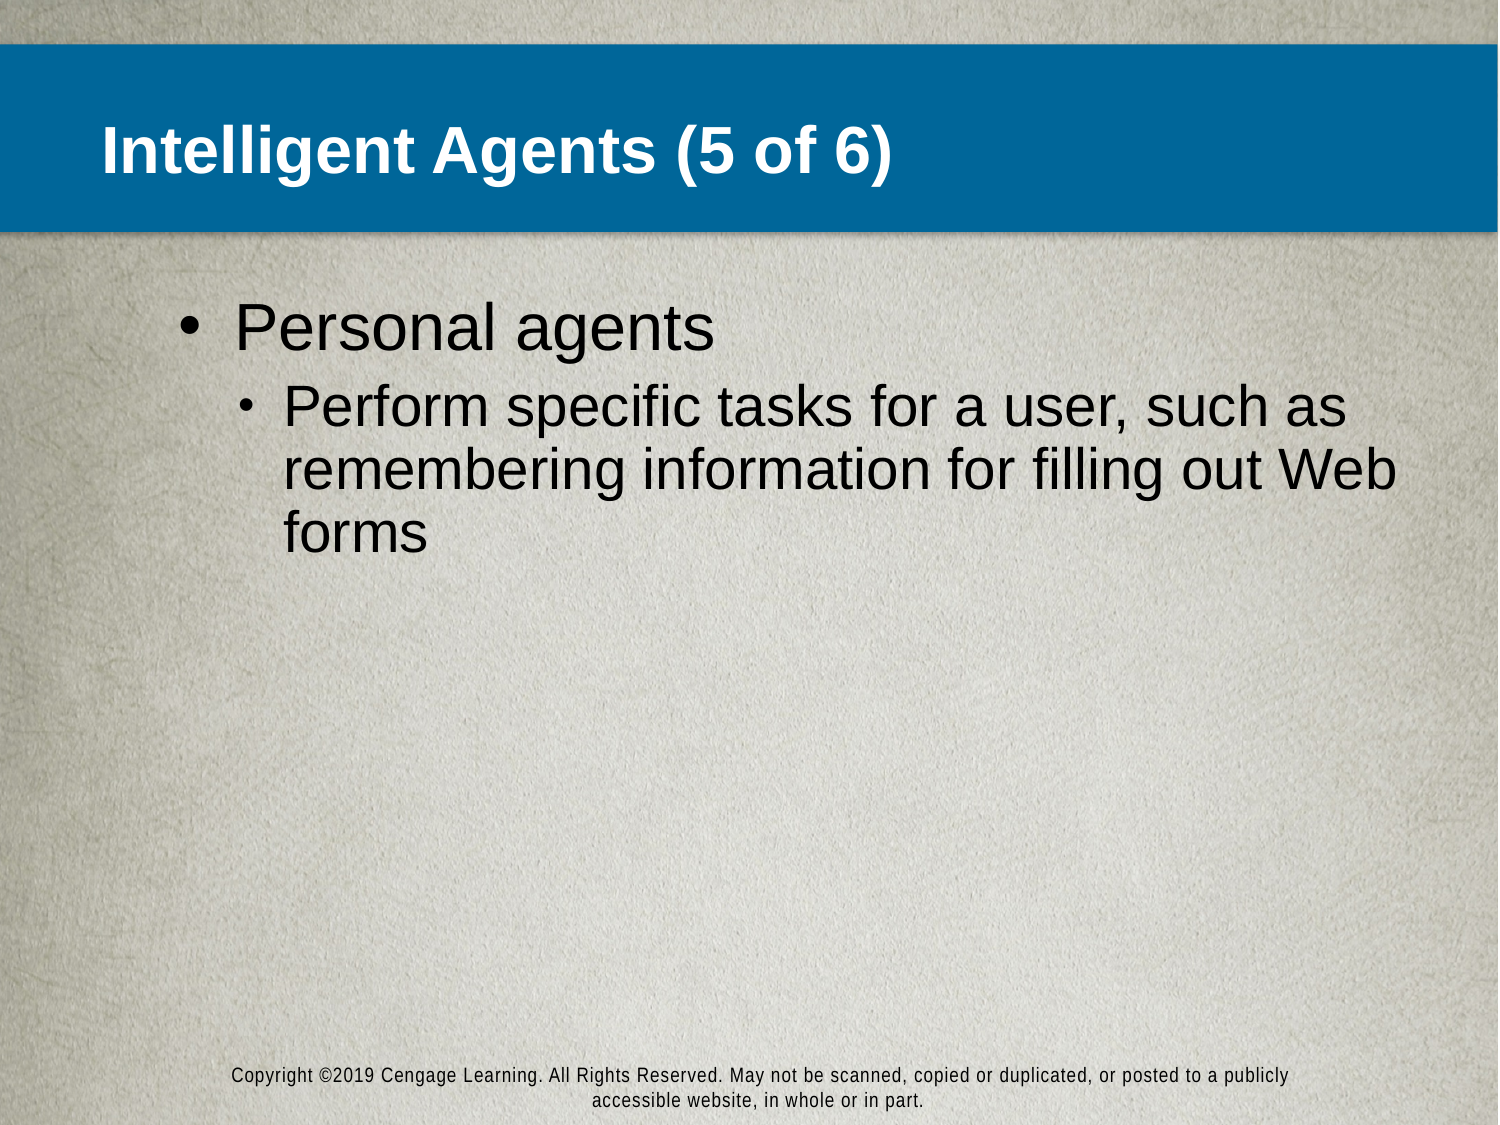

# Intelligent Agents (5 of 6)
Personal agents
Perform specific tasks for a user, such as remembering information for filling out Web forms